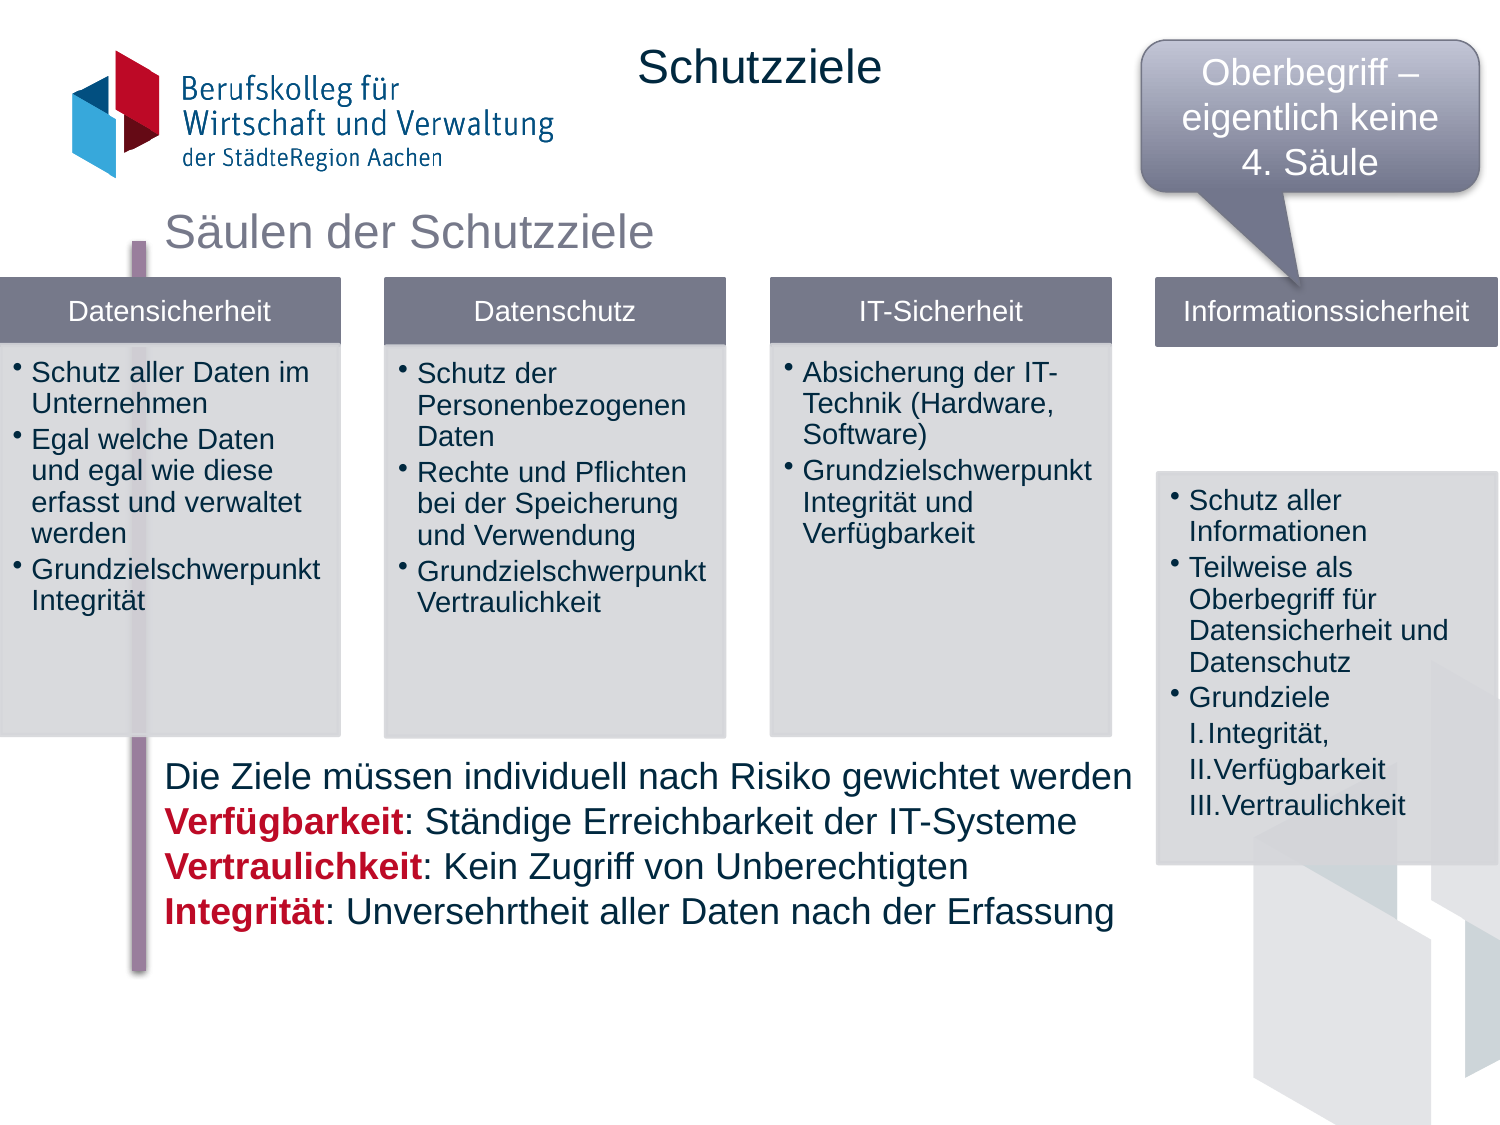

# Schutzziele
Oberbegriff – eigentlich keine 4. Säule
Datensicherheit
Schutz aller Daten im Unternehmen
Egal welche Daten und egal wie diese erfasst und verwaltet werden
Grundzielschwerpunkt
Integrität
Datenschutz
Schutz der Personenbezogenen Daten
Rechte und Pflichten bei der Speicherung und Verwendung
Grundzielschwerpunkt
Vertraulichkeit
IT-Sicherheit
Absicherung der IT-Technik (Hardware, Software)
Grundzielschwerpunkt
Integrität und Verfügbarkeit
Informationssicherheit
Schutz aller Informationen
Teilweise als Oberbegriff für Datensicherheit und Datenschutz
Grundziele
Integrität,
Verfügbarkeit
Vertraulichkeit
Säulen der Schutzziele
Die Ziele müssen individuell nach Risiko gewichtet werden
Verfügbarkeit: Ständige Erreichbarkeit der IT-Systeme
Vertraulichkeit: Kein Zugriff von Unberechtigten
Integrität: Unversehrtheit aller Daten nach der Erfassung